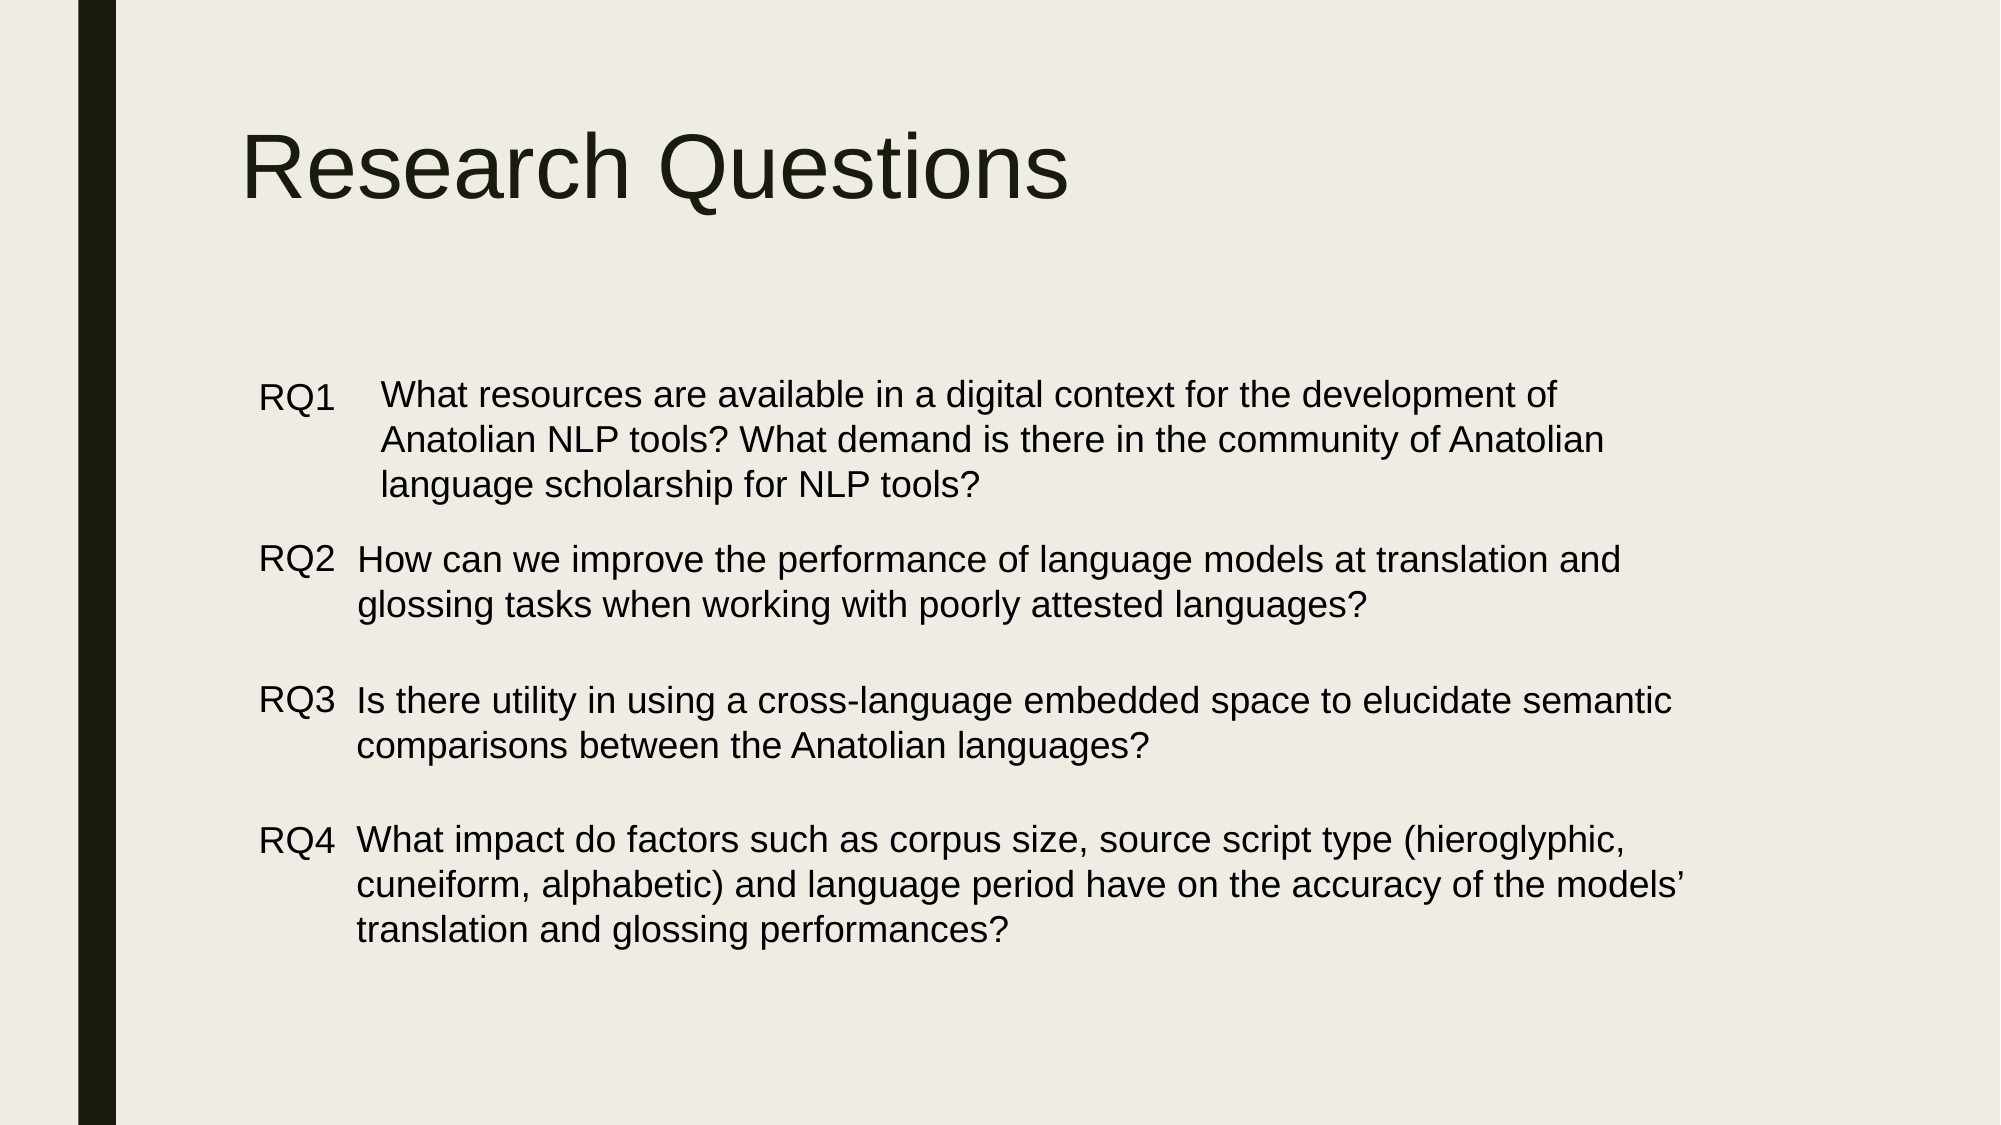

# Research Questions
What resources are available in a digital context for the development of
Anatolian NLP tools? What demand is there in the community of Anatolian
language scholarship for NLP tools?
RQ1
RQ2
How can we improve the performance of language models at translation and
glossing tasks when working with poorly attested languages?
RQ3
Is there utility in using a cross-language embedded space to elucidate semantic
comparisons between the Anatolian languages?
What impact do factors such as corpus size, source script type (hieroglyphic,
cuneiform, alphabetic) and language period have on the accuracy of the models’
translation and glossing performances?

RQ4